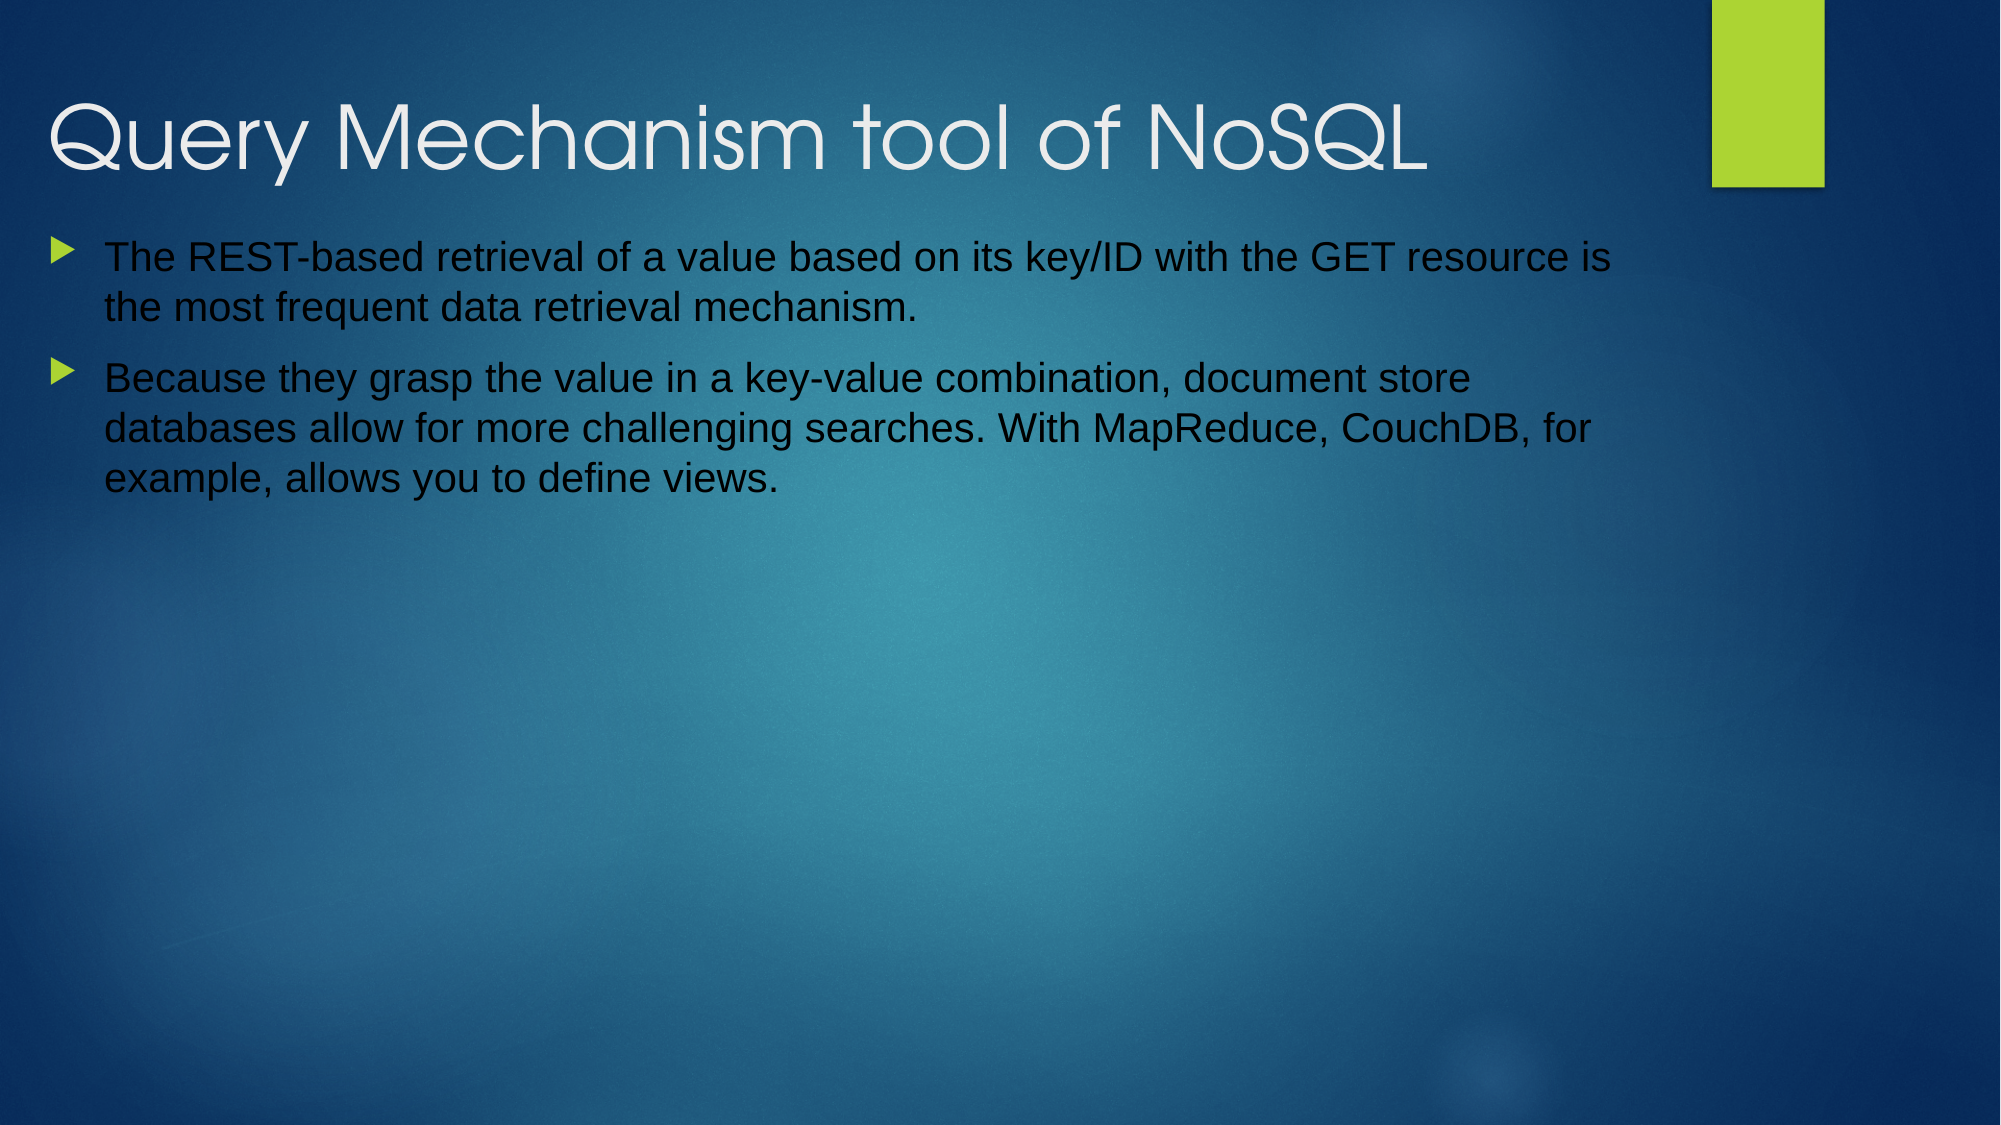

# Query Mechanism tool of NoSQL
The REST-based retrieval of a value based on its key/ID with the GET resource is the most frequent data retrieval mechanism.
Because they grasp the value in a key-value combination, document store databases allow for more challenging searches. With MapReduce, CouchDB, for example, allows you to define views.